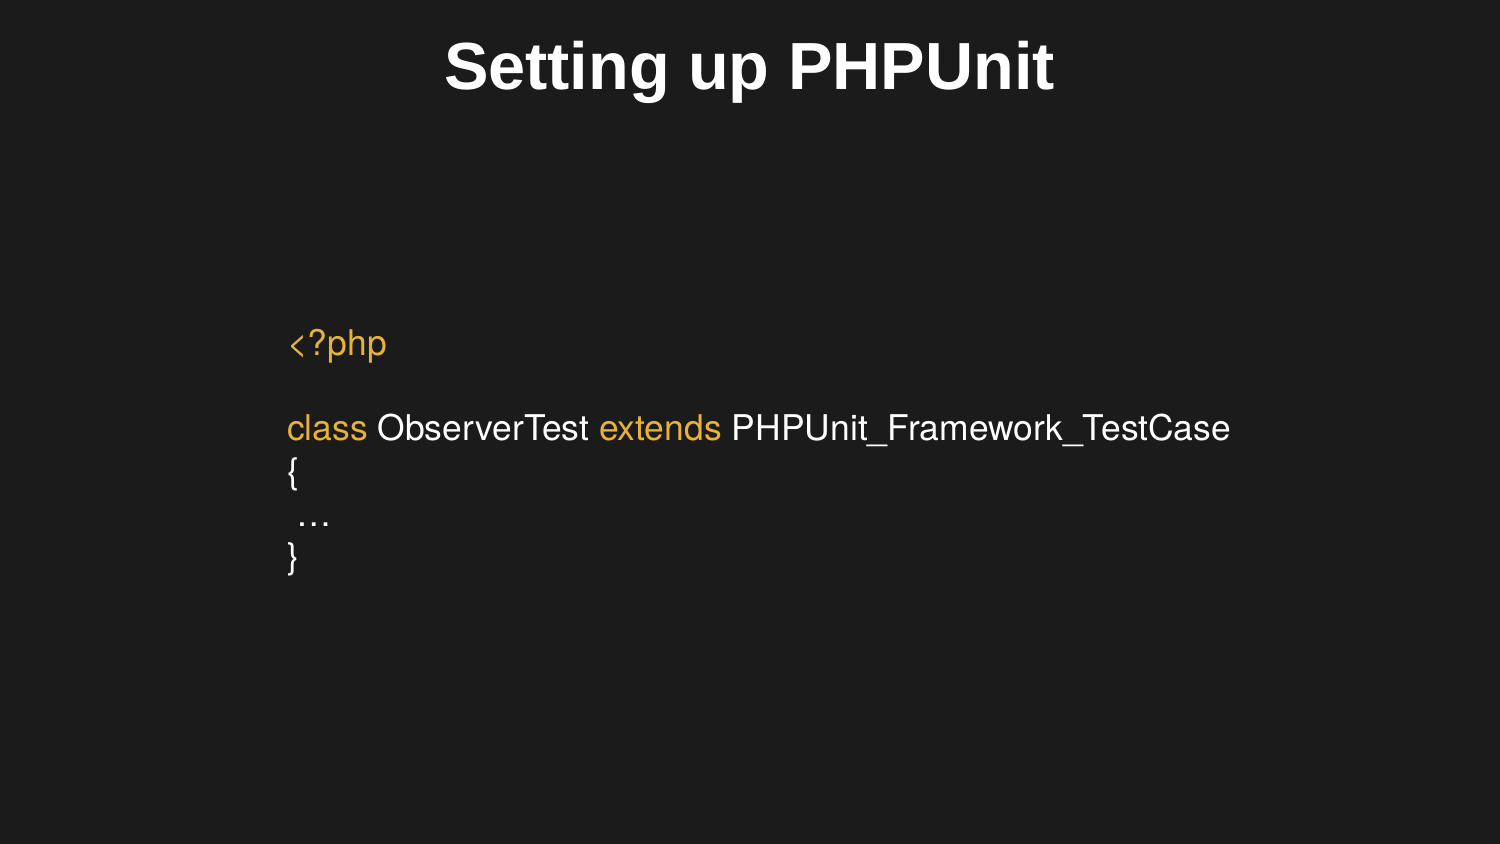

# Setting up PHPUnit

<?php
class ObserverTest extends PHPUnit_Framework_TestCase
{
 …
}